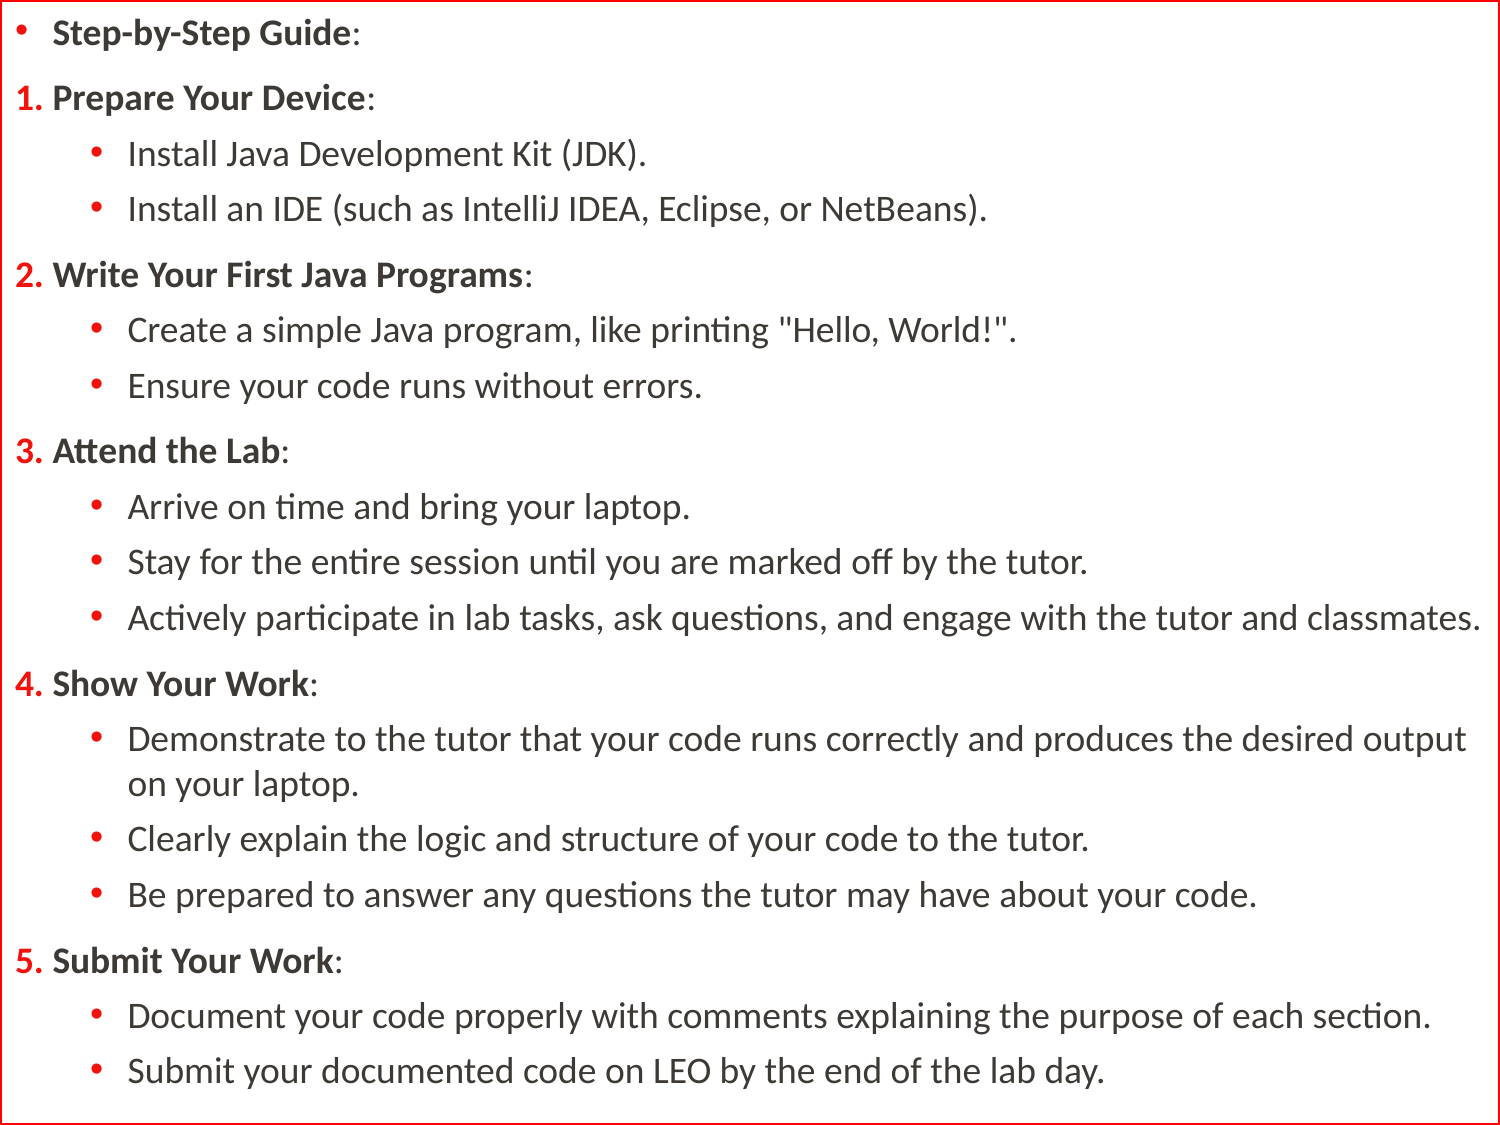

Step-by-Step Guide:
Prepare Your Device:
Install Java Development Kit (JDK).
Install an IDE (such as IntelliJ IDEA, Eclipse, or NetBeans).
Write Your First Java Programs:
Create a simple Java program, like printing "Hello, World!".
Ensure your code runs without errors.
Attend the Lab:
Arrive on time and bring your laptop.
Stay for the entire session until you are marked off by the tutor.
Actively participate in lab tasks, ask questions, and engage with the tutor and classmates.
Show Your Work:
Demonstrate to the tutor that your code runs correctly and produces the desired output on your laptop.
Clearly explain the logic and structure of your code to the tutor.
Be prepared to answer any questions the tutor may have about your code.
Submit Your Work:
Document your code properly with comments explaining the purpose of each section.
Submit your documented code on LEO by the end of the lab day.
88